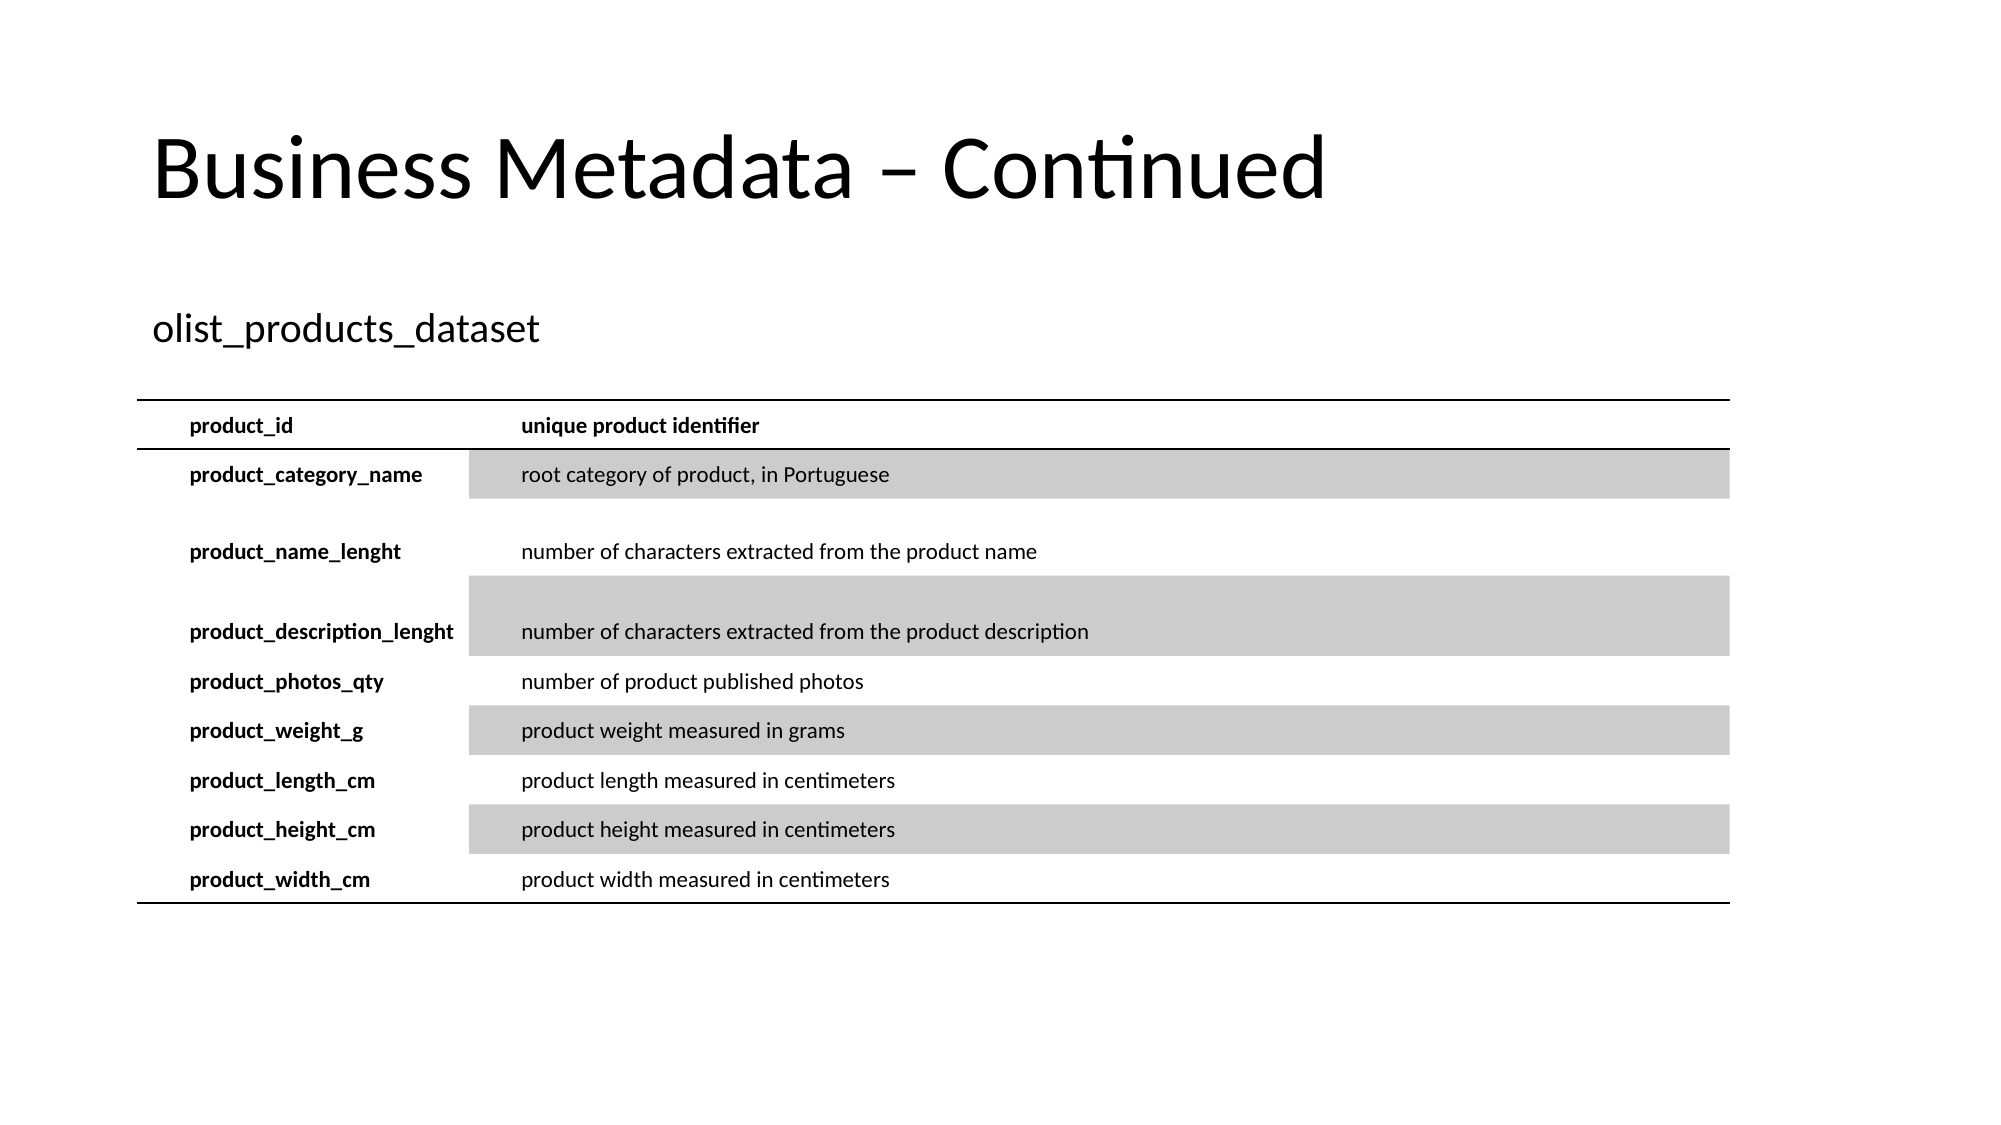

# Business Metadata – Continued
olist_products_dataset

| product\_id | unique product identifier |
| --- | --- |
| product\_category\_name | root category of product, in Portuguese |
| product\_name\_lenght | number of characters extracted from the product name |
| product\_description\_lenght | number of characters extracted from the product description |
| product\_photos\_qty | number of product published photos |
| product\_weight\_g | product weight measured in grams |
| product\_length\_cm | product length measured in centimeters |
| product\_height\_cm | product height measured in centimeters |
| product\_width\_cm | product width measured in centimeters |